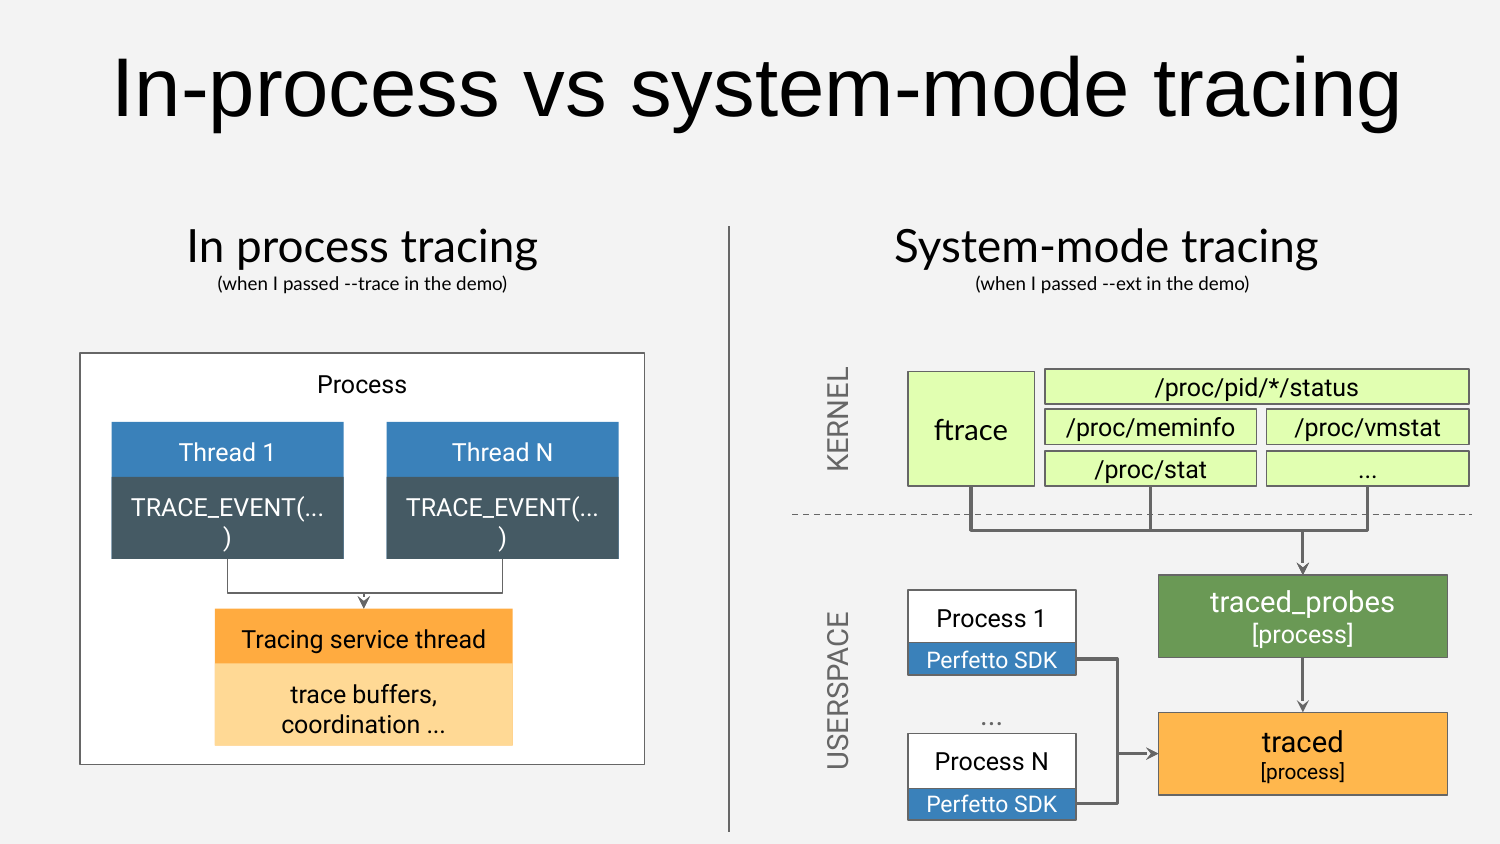

In-process vs system-mode tracing
In process tracing
(when I passed --trace in the demo)
System-mode tracing
(when I passed --ext in the demo)
/proc/pid/*/status
ftrace
KERNEL
/proc/meminfo
/proc/vmstat
/proc/stat
...
traced_probes [process]
Process
Thread 1
Thread N
TRACE_EVENT(...)
...
TRACE_EVENT(...)
...
Tracing service thread
trace buffers, coordination ...
Process 1
Perfetto SDK
USERSPACE
...
traced
[process]
Process N
Perfetto SDK